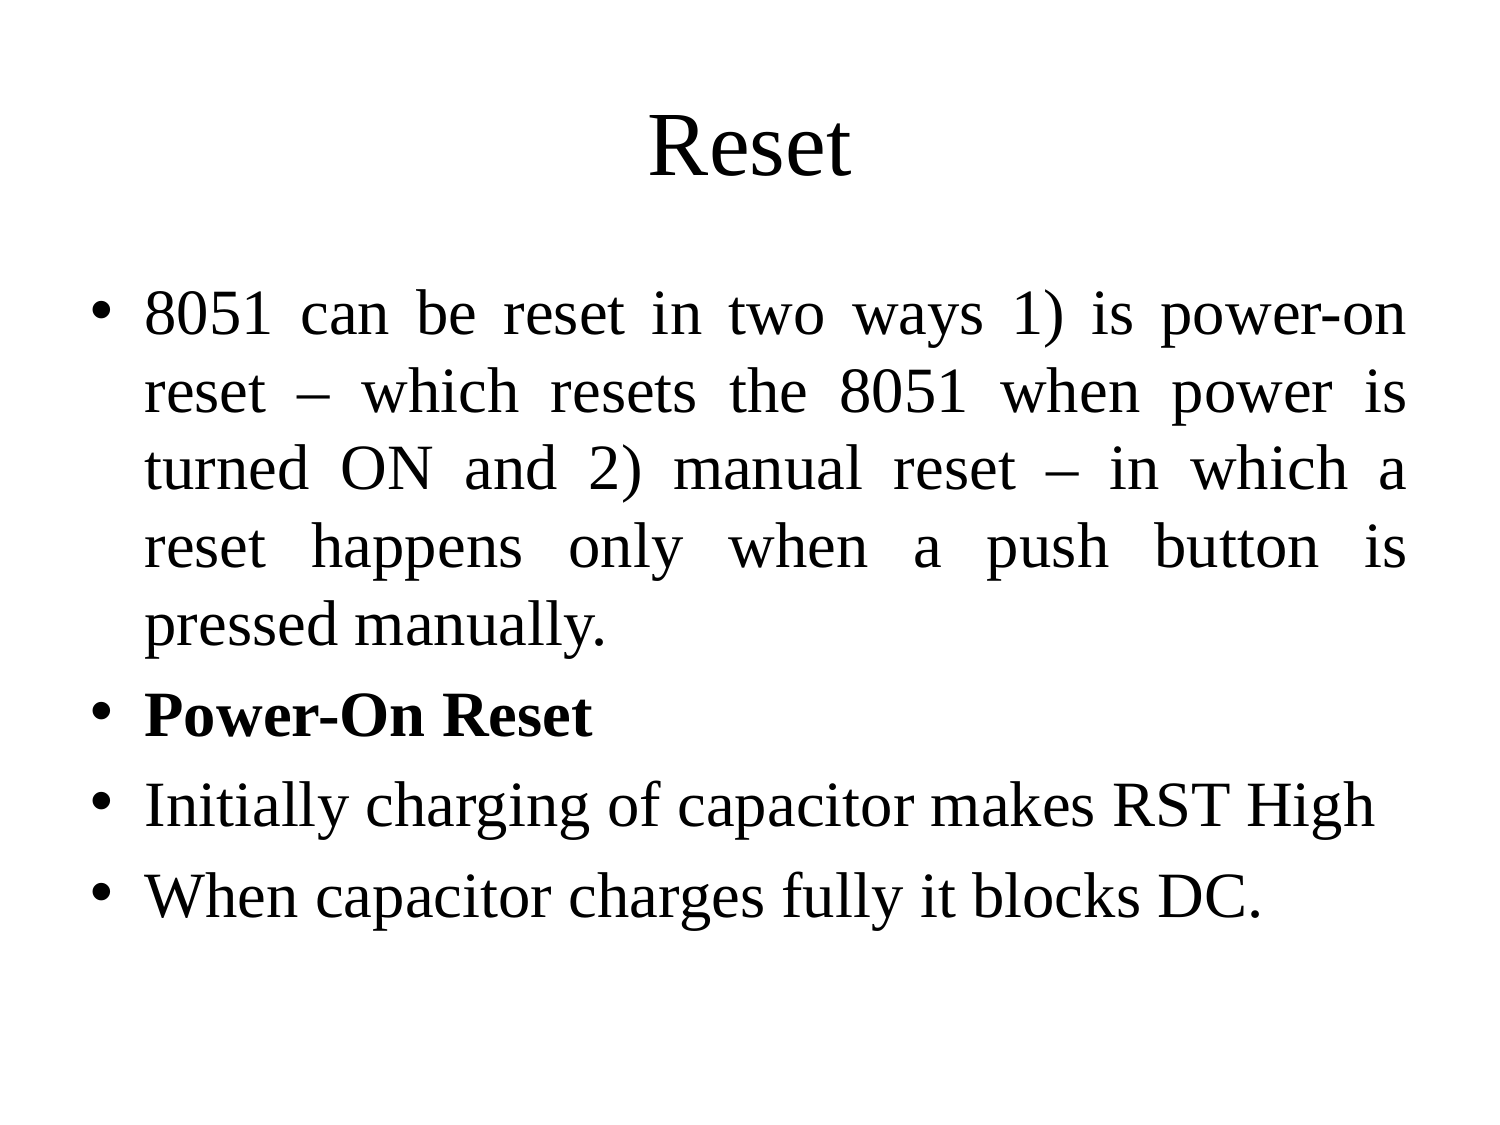

# Reset
8051 can be reset in two ways 1) is power-on reset – which resets the 8051 when power is turned ON and 2) manual reset – in which a reset happens only when a push button is pressed manually.
Power-On Reset
Initially charging of capacitor makes RST High
When capacitor charges fully it blocks DC.